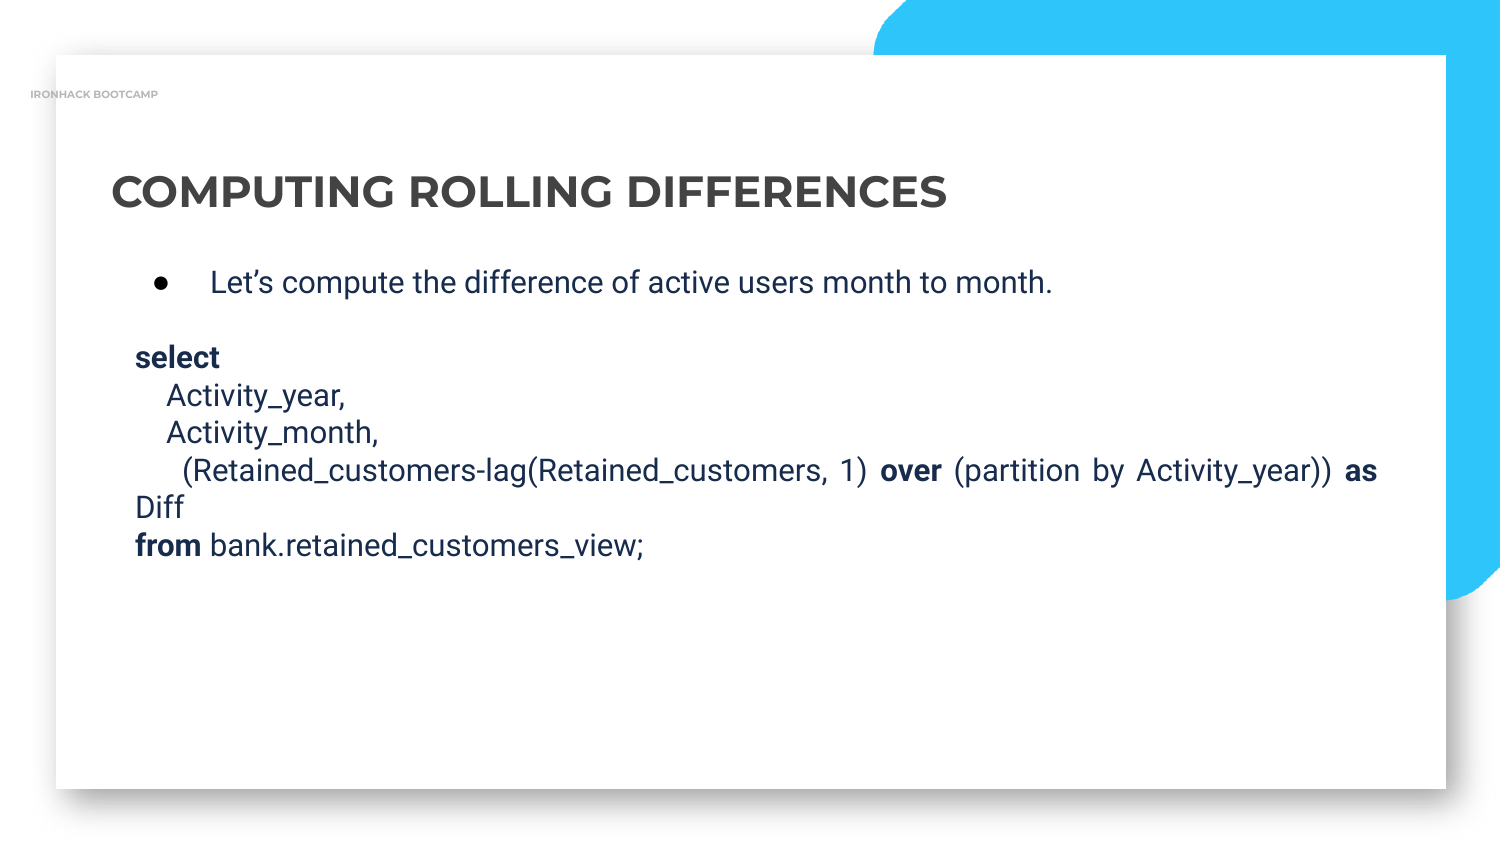

IRONHACK BOOTCAMP
COMPUTING ROLLING DIFFERENCES
Let’s compute the difference of active users month to month.

select
    Activity_year,
    Activity_month,
    (Retained_customers-lag(Retained_customers, 1) over (partition by Activity_year)) as Diff
from bank.retained_customers_view;